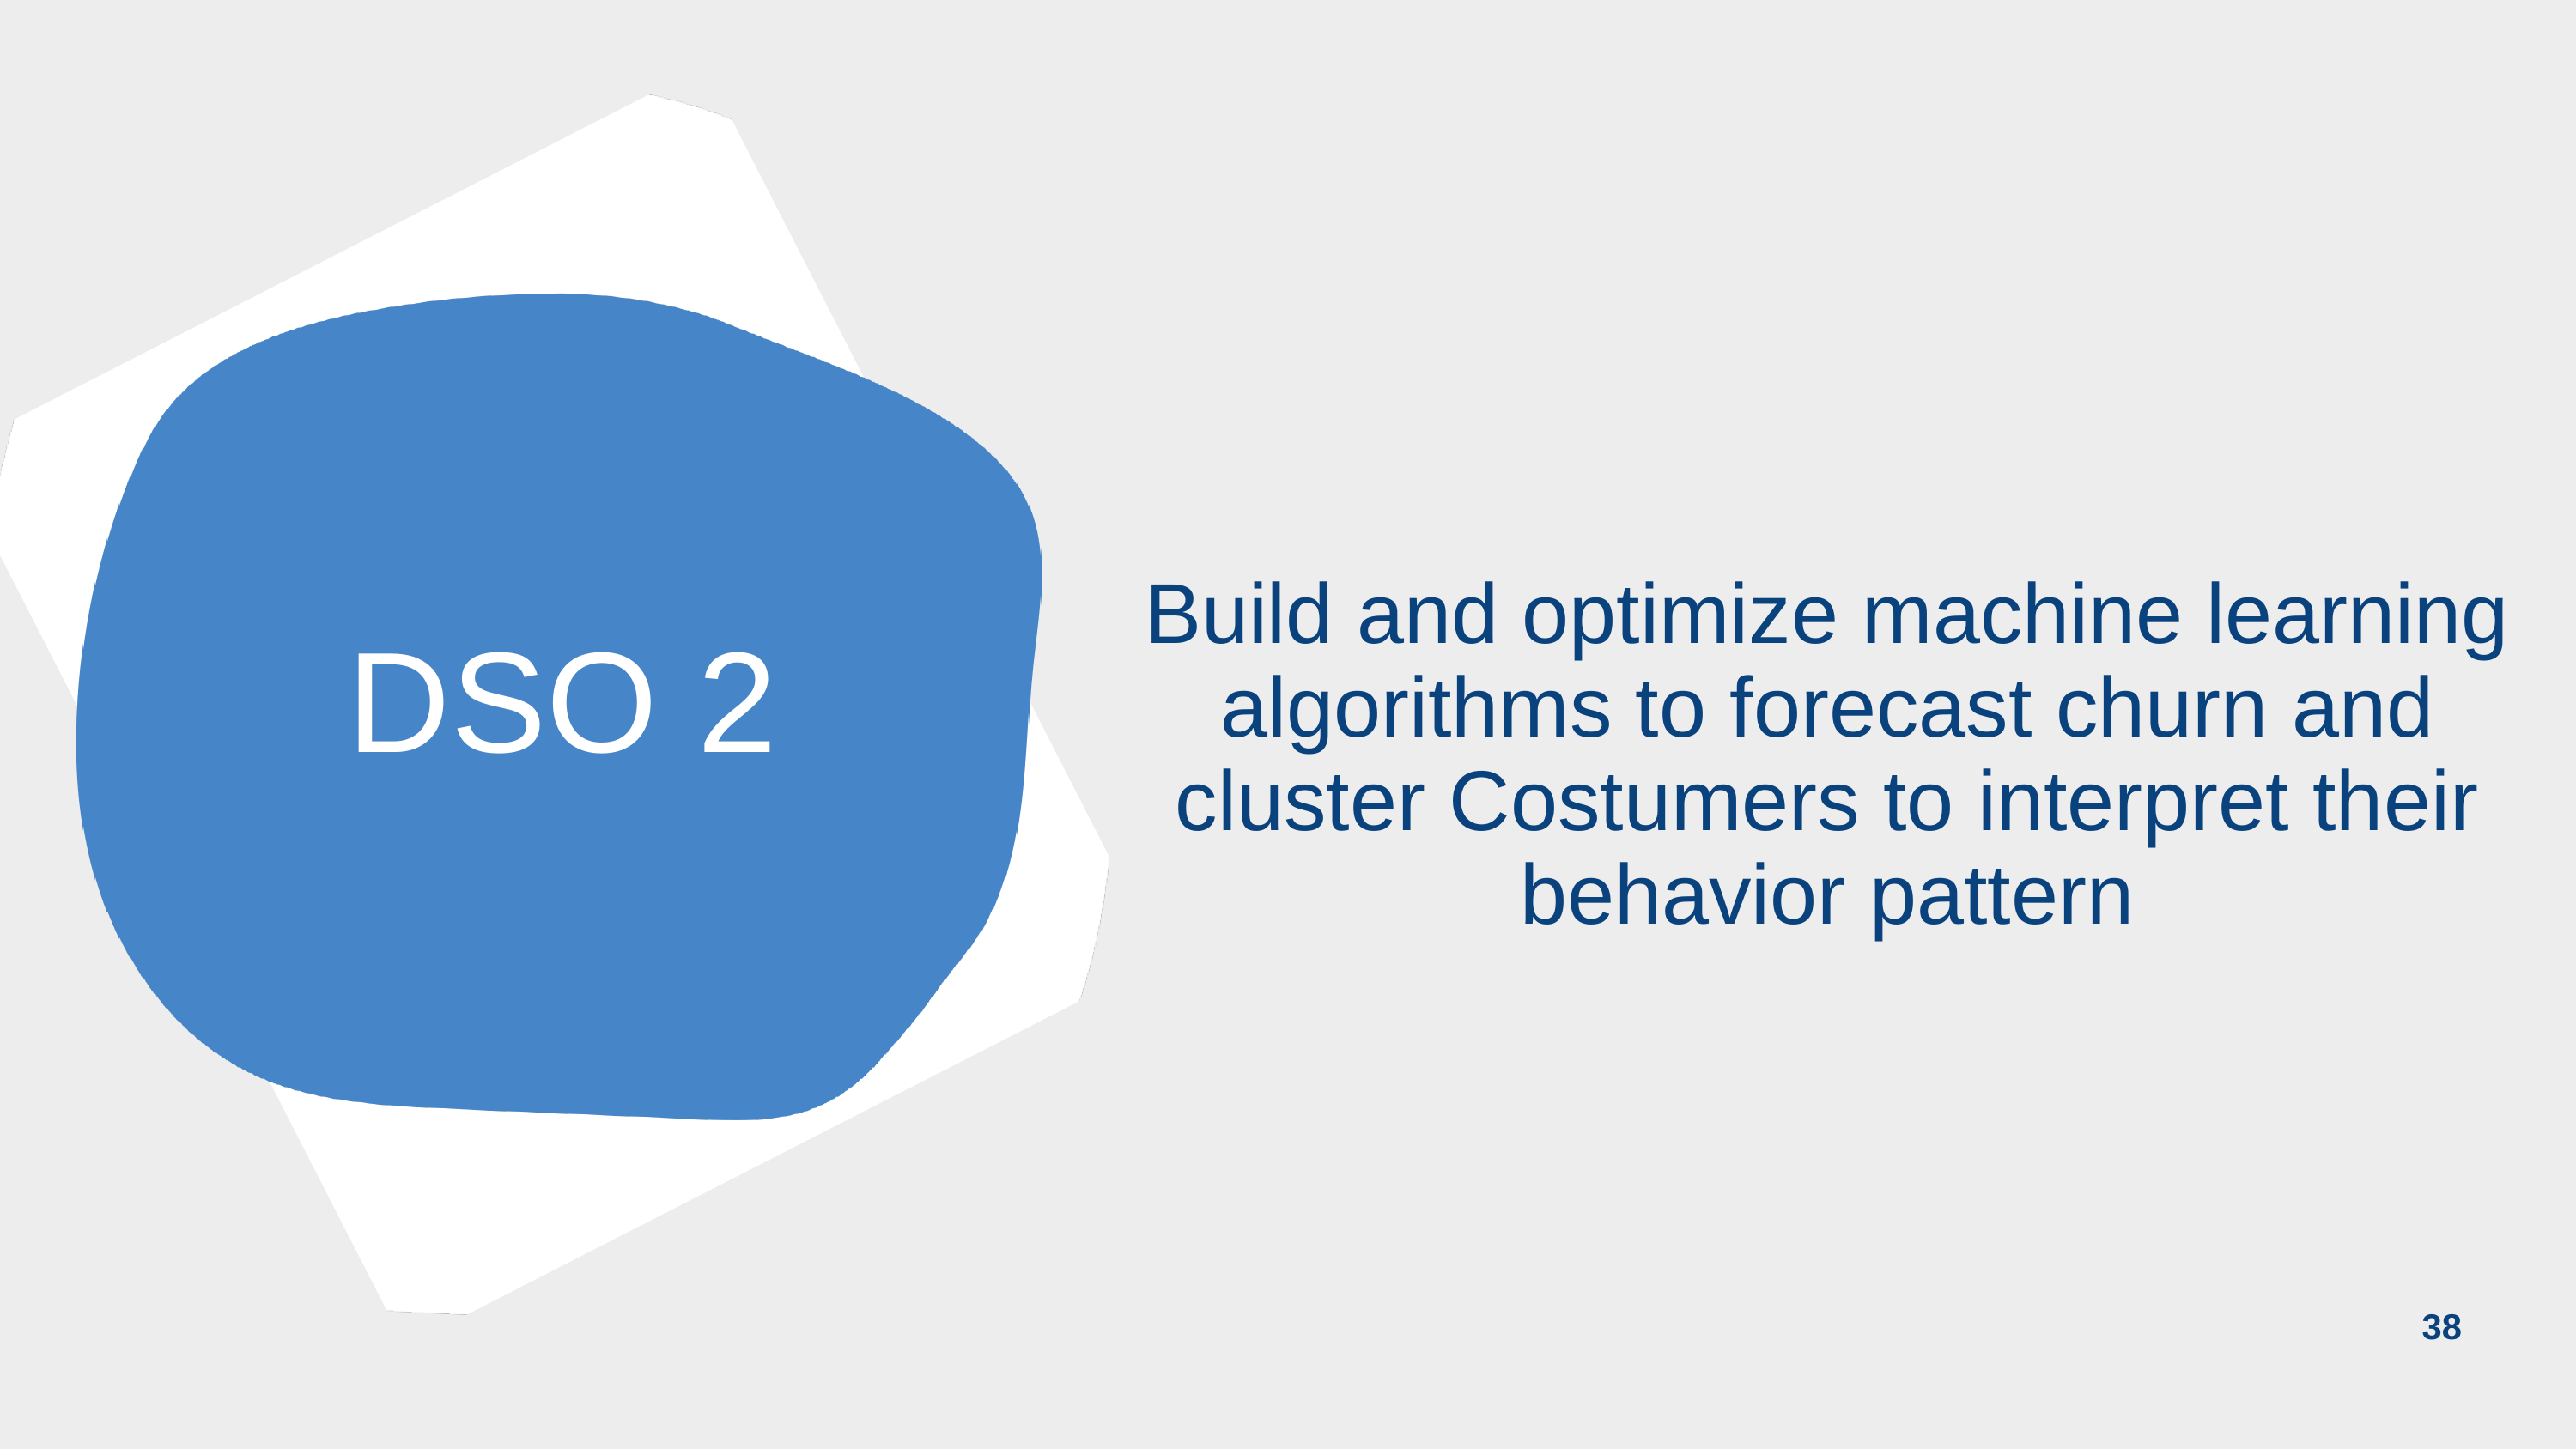

Build and optimize machine learning algorithms to forecast churn and cluster Costumers to interpret their behavior pattern
DSO 2
38